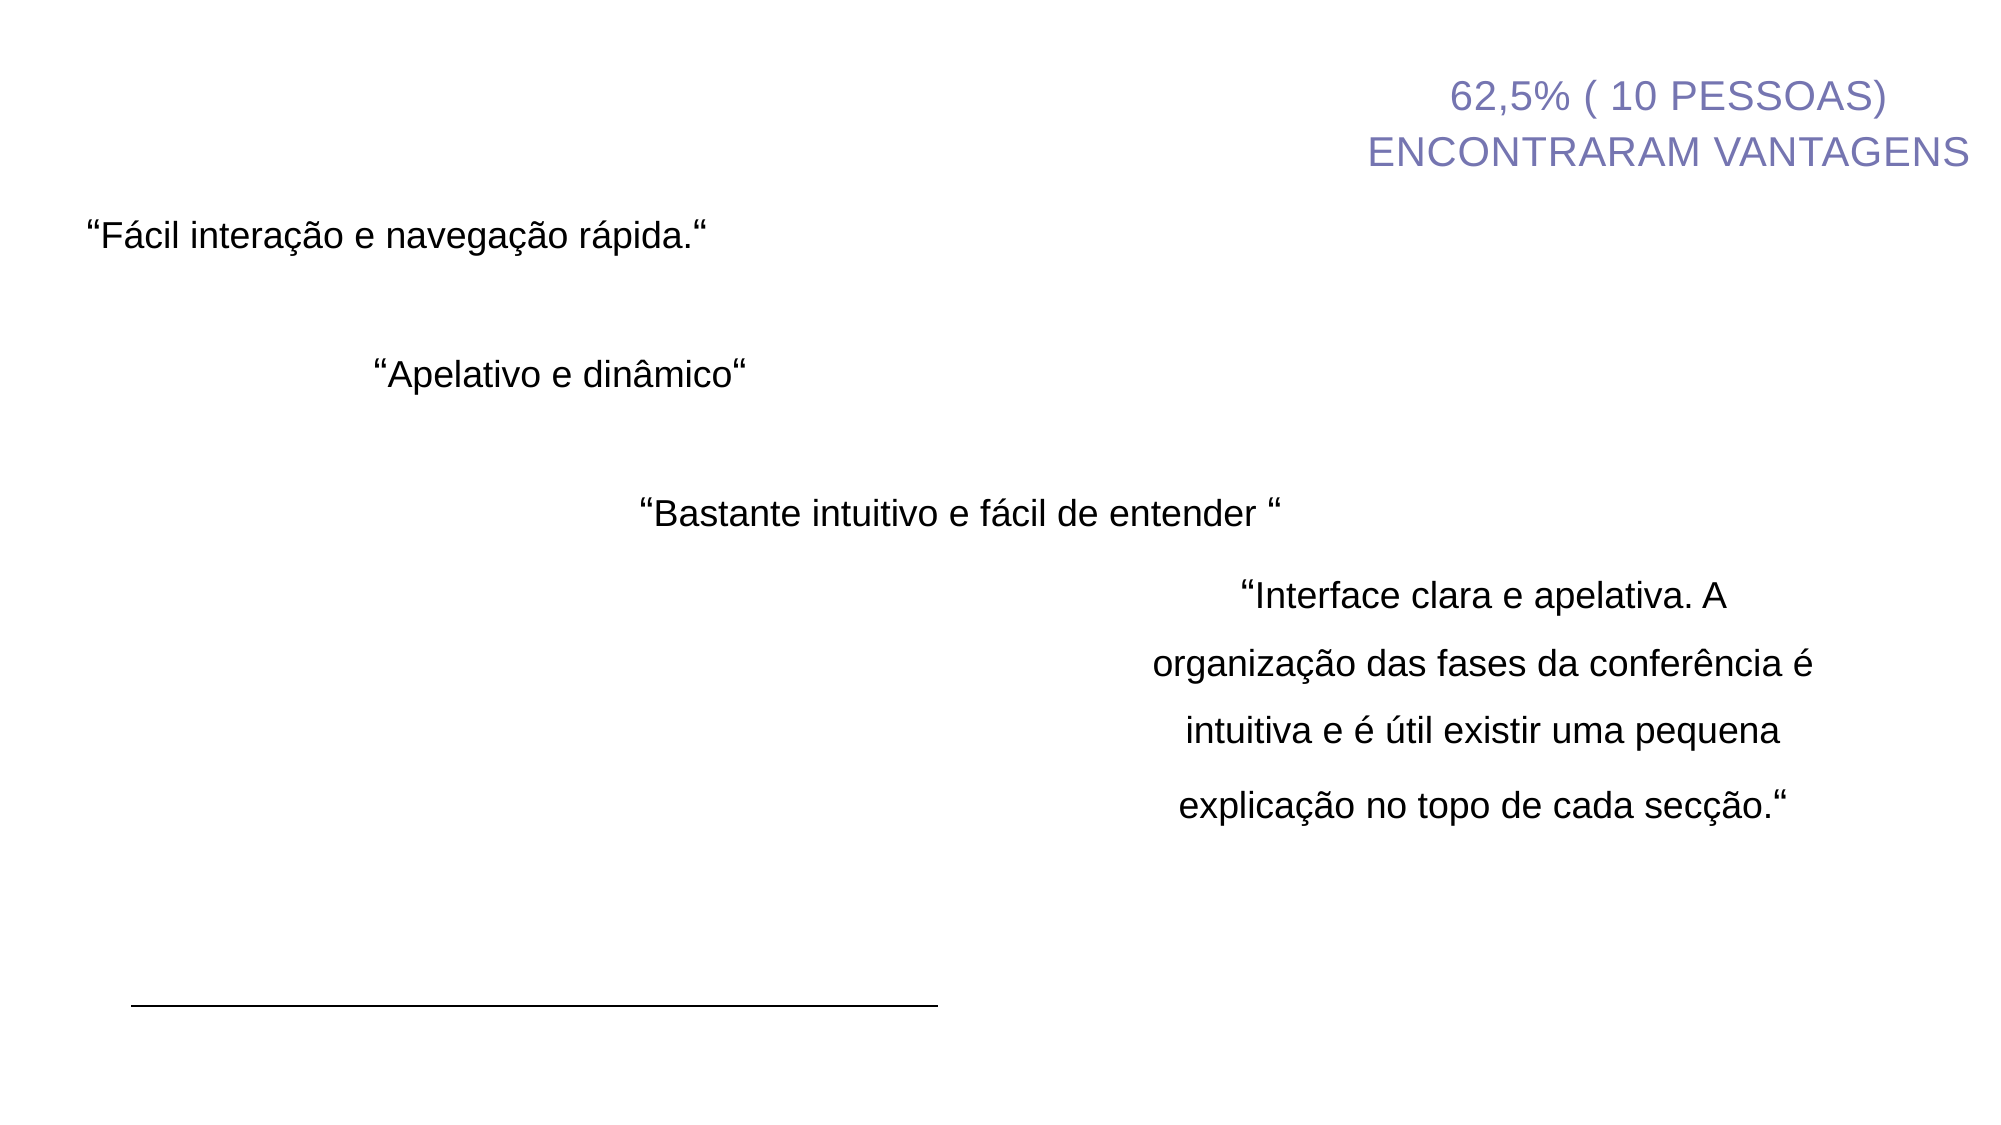

62,5% ( 10 pessoas)
Encontraram vantagens

“Fácil interação e navegação rápida.“
“Apelativo e dinâmico“
“Bastante intuitivo e fácil de entender “
“Interface clara e apelativa. A organização das fases da conferência é intuitiva e é útil existir uma pequena explicação no topo de cada secção.“